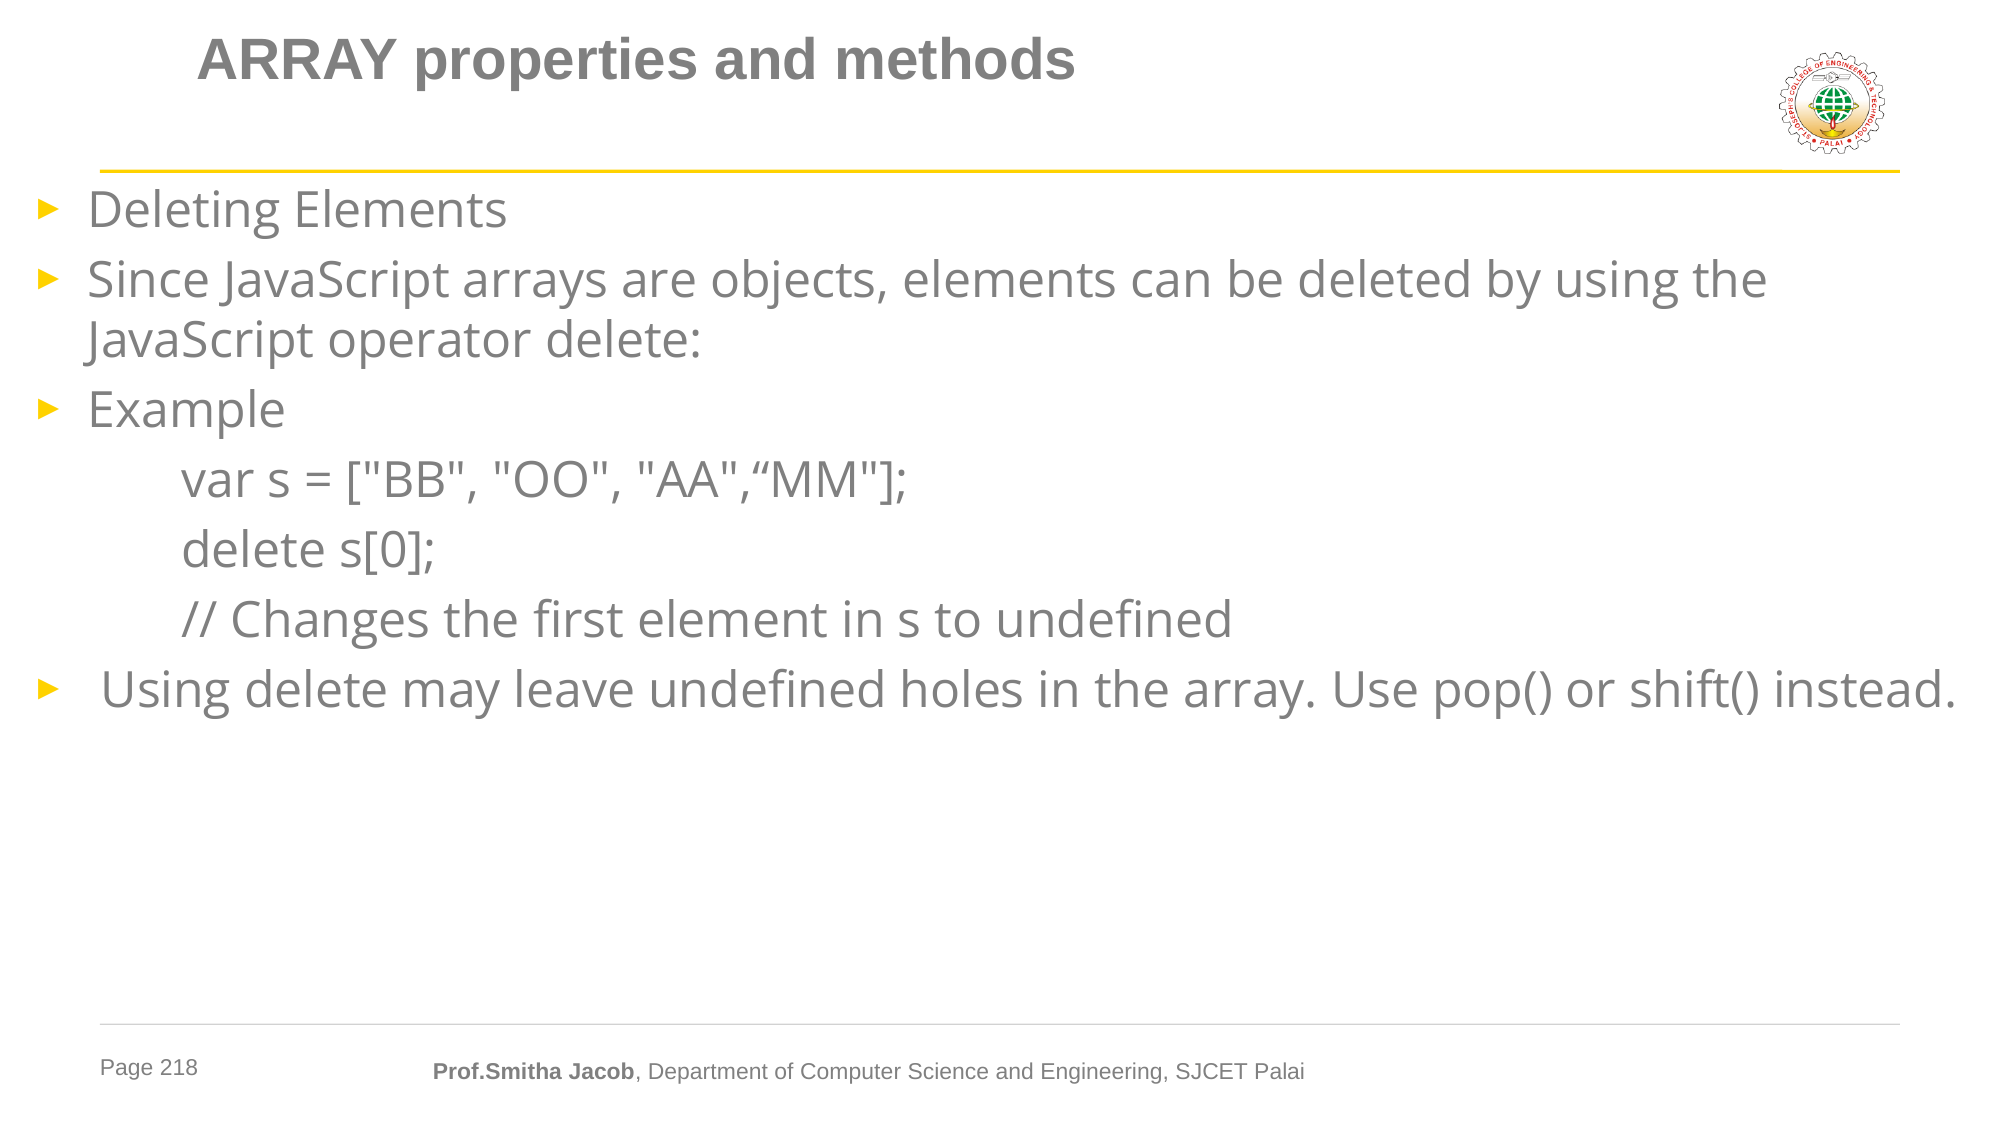

# ARRAY properties and methods
Deleting Elements
Since JavaScript arrays are objects, elements can be deleted by using the JavaScript operator delete:
Example
	var s = ["BB", "OO", "AA",“MM"];
	delete s[0];
 	// Changes the first element in s to undefined
 Using delete may leave undefined holes in the array. Use pop() or shift() instead.